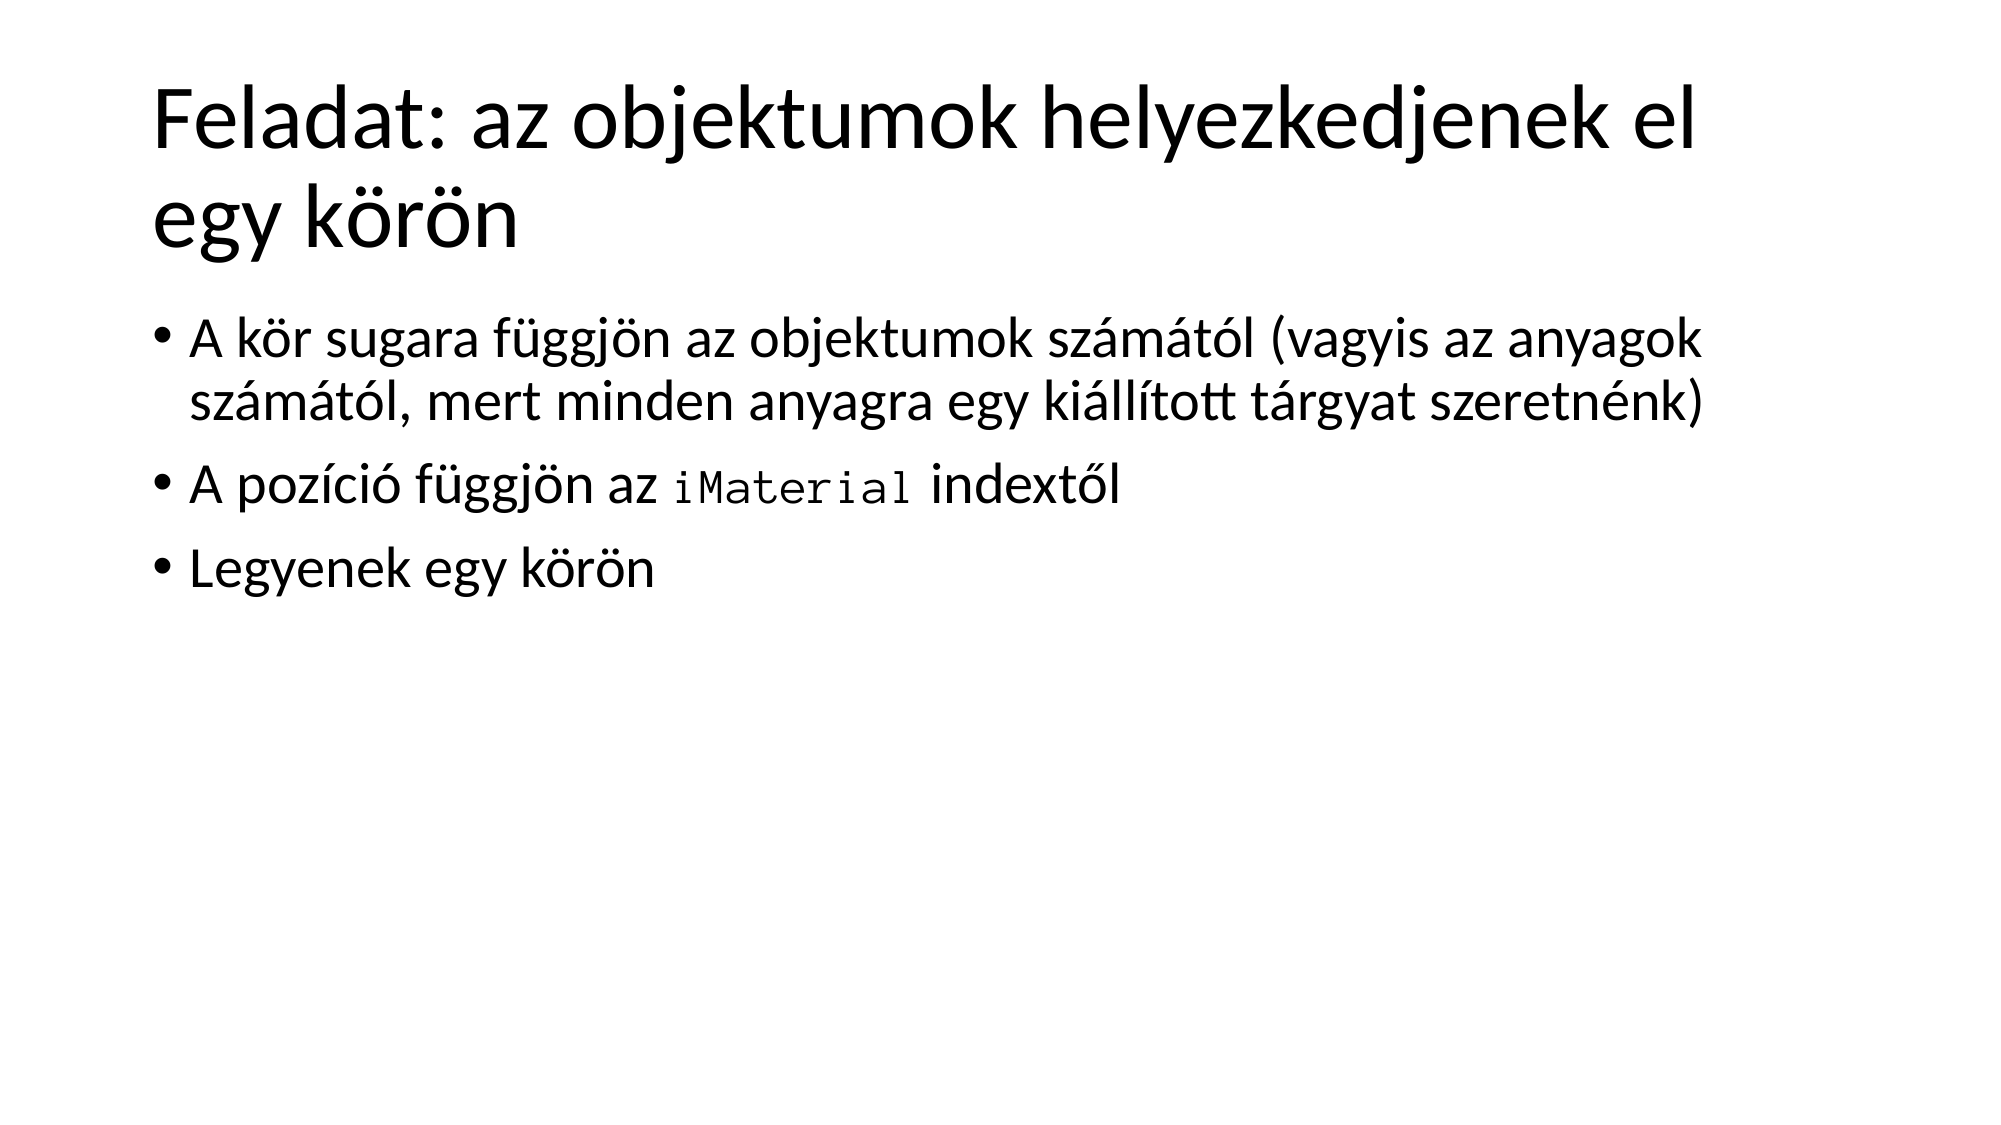

# Feladat: az objektumok helyezkedjenek el egy körön
A kör sugara függjön az objektumok számától (vagyis az anyagok számától, mert minden anyagra egy kiállított tárgyat szeretnénk)
A pozíció függjön az iMaterial indextől
Legyenek egy körön